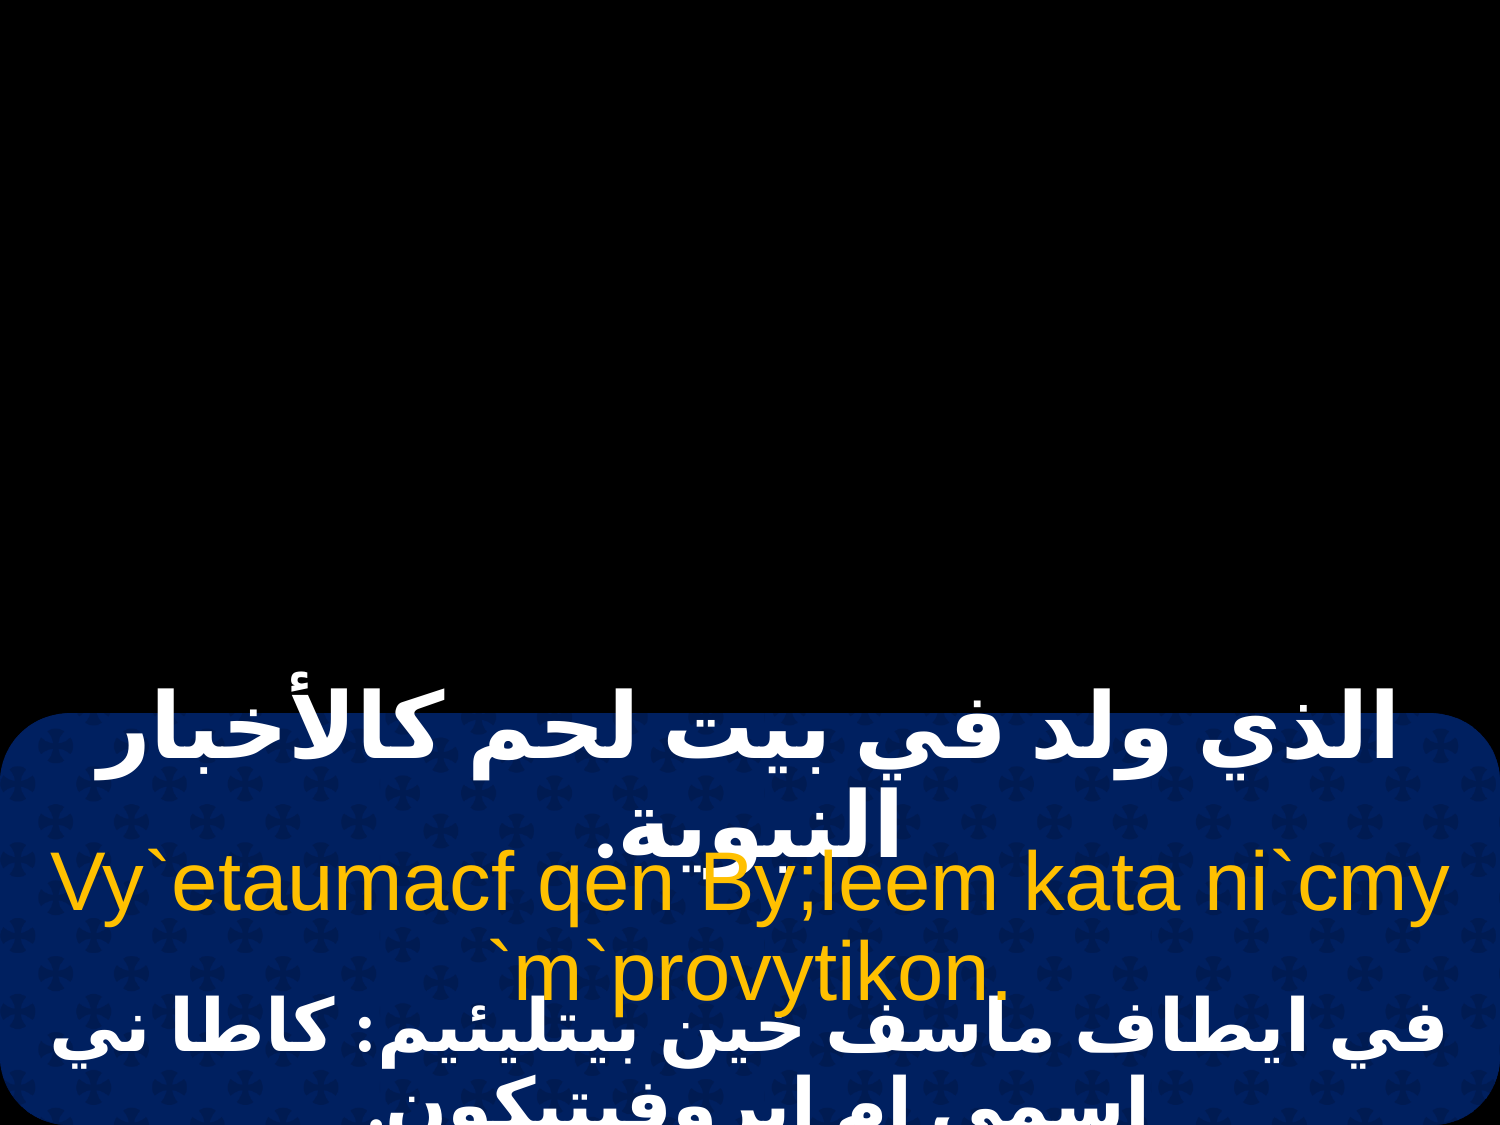

# الميلاد
الذي ولد في بيت لحم كالأخبار النبوية.
Vy`etaumacf qen By;leem kata ni`cmy `m`provytikon.
في ايطاف ماسف خين بيتليئيم: كاطا ني اسمي ام ابروفيتيكون.